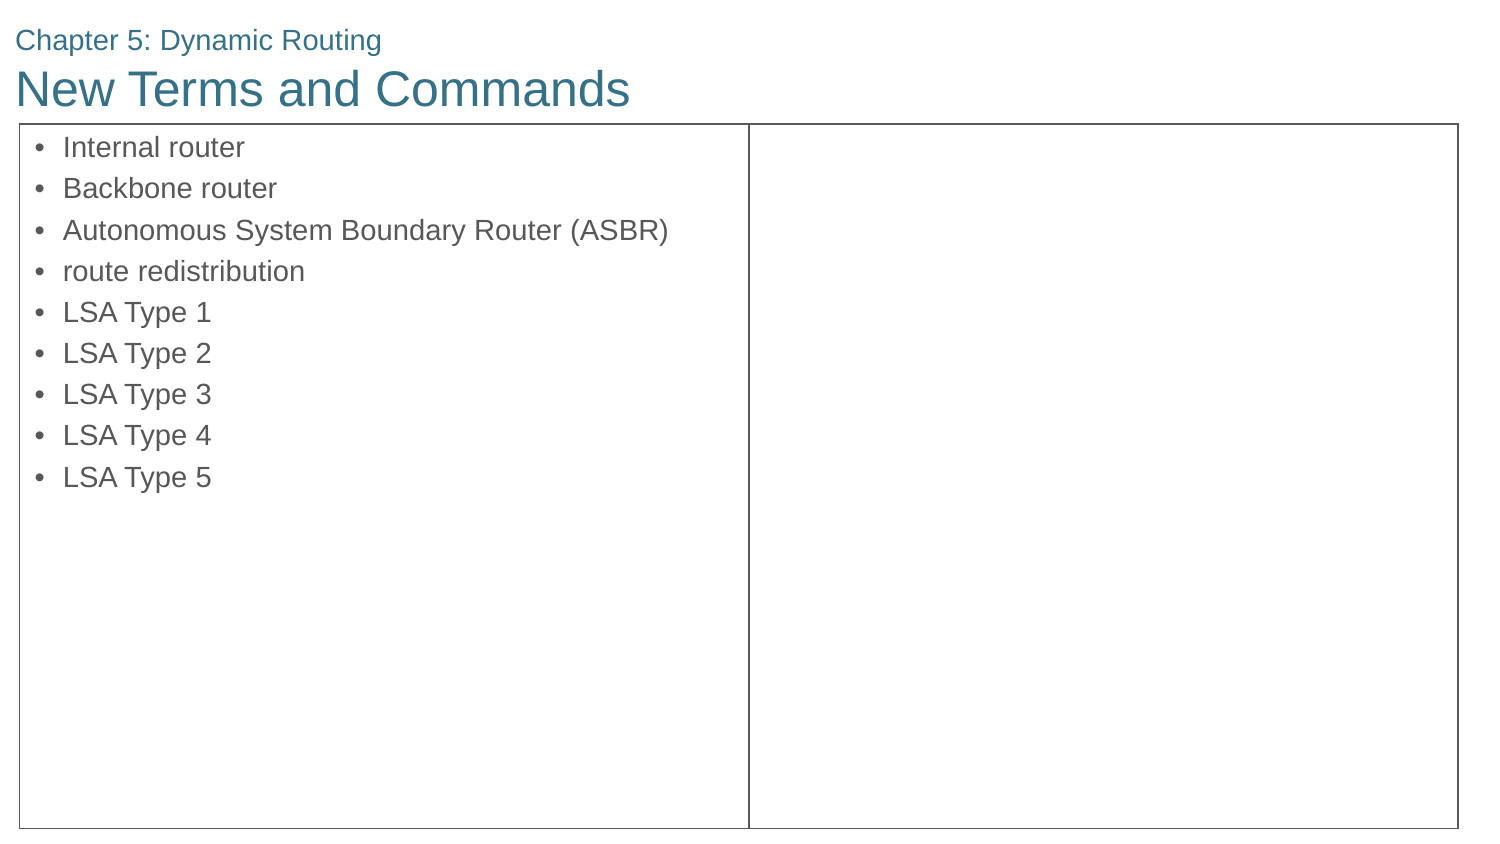

# Chapter 5: Dynamic Routing New Terms and Commands
| Internal router Backbone router Autonomous System Boundary Router (ASBR) route redistribution LSA Type 1 LSA Type 2 LSA Type 3 LSA Type 4 LSA Type 5 |  |
| --- | --- |